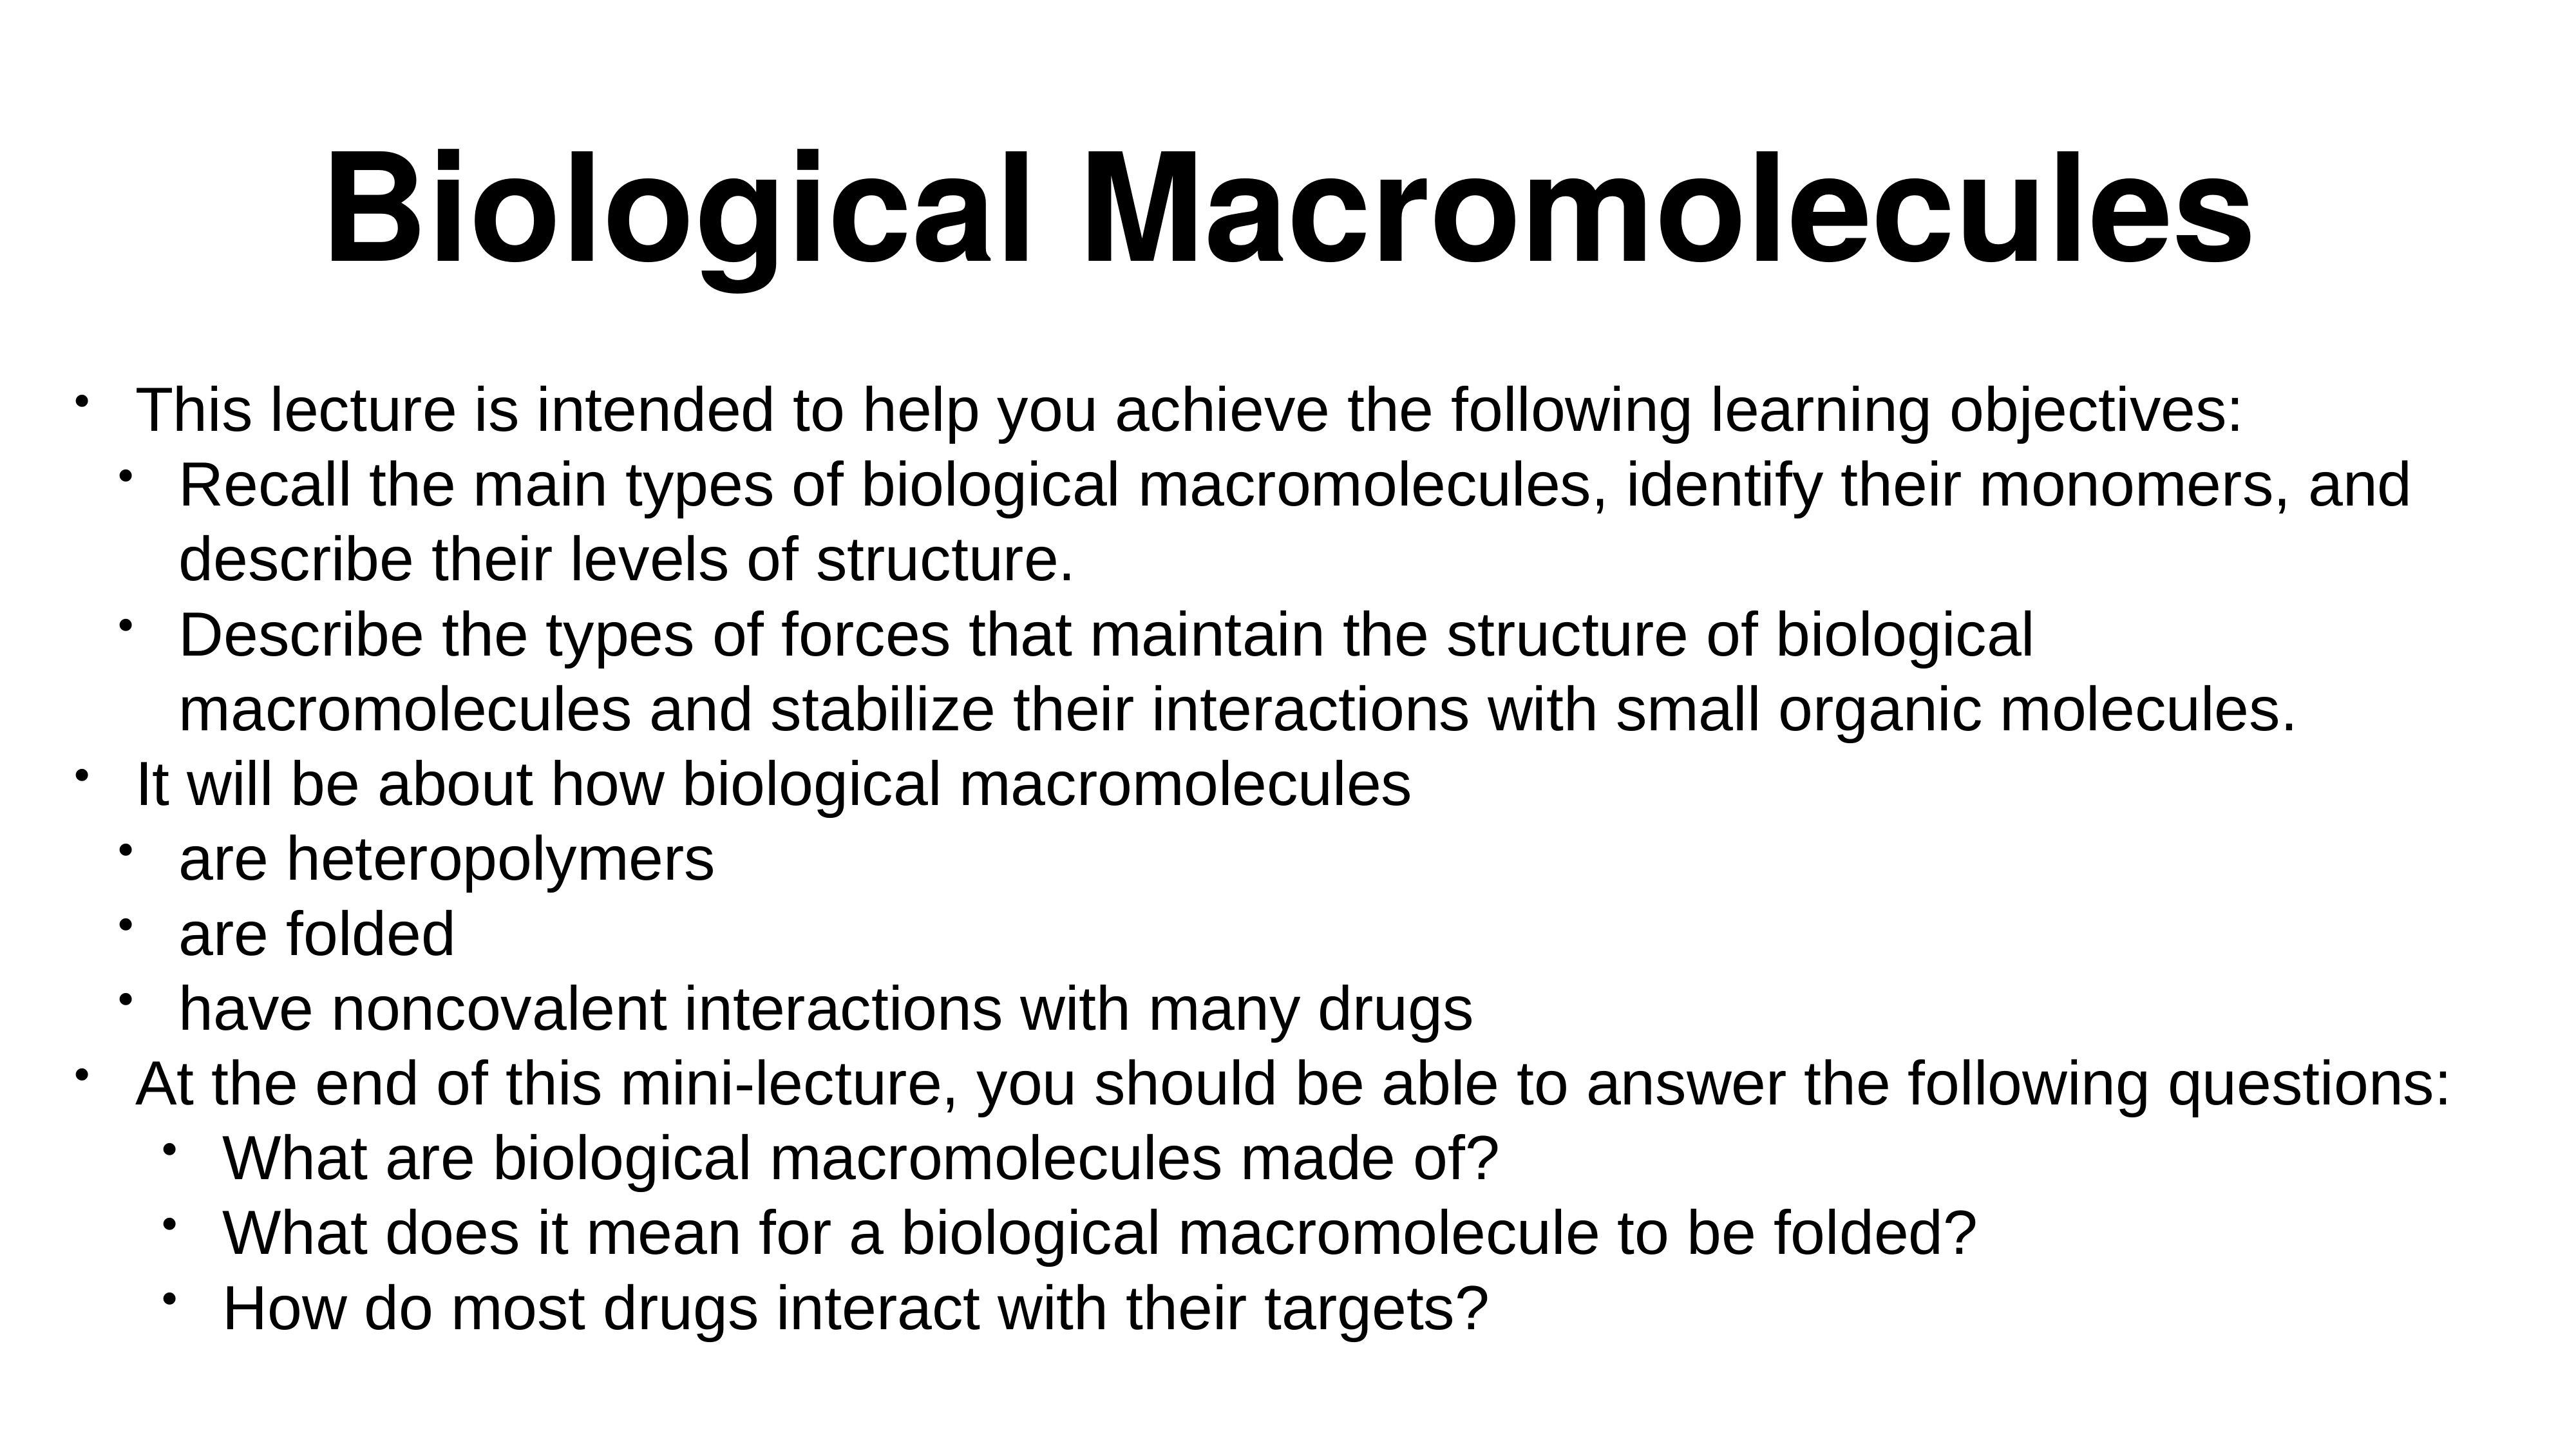

# Biological Macromolecules
This lecture is intended to help you achieve the following learning objectives:
Recall the main types of biological macromolecules, identify their monomers, and describe their levels of structure.
Describe the types of forces that maintain the structure of biological macromolecules and stabilize their interactions with small organic molecules.
It will be about how biological macromolecules
are heteropolymers
are folded
have noncovalent interactions with many drugs
At the end of this mini-lecture, you should be able to answer the following questions:
What are biological macromolecules made of?
What does it mean for a biological macromolecule to be folded?
How do most drugs interact with their targets?
2